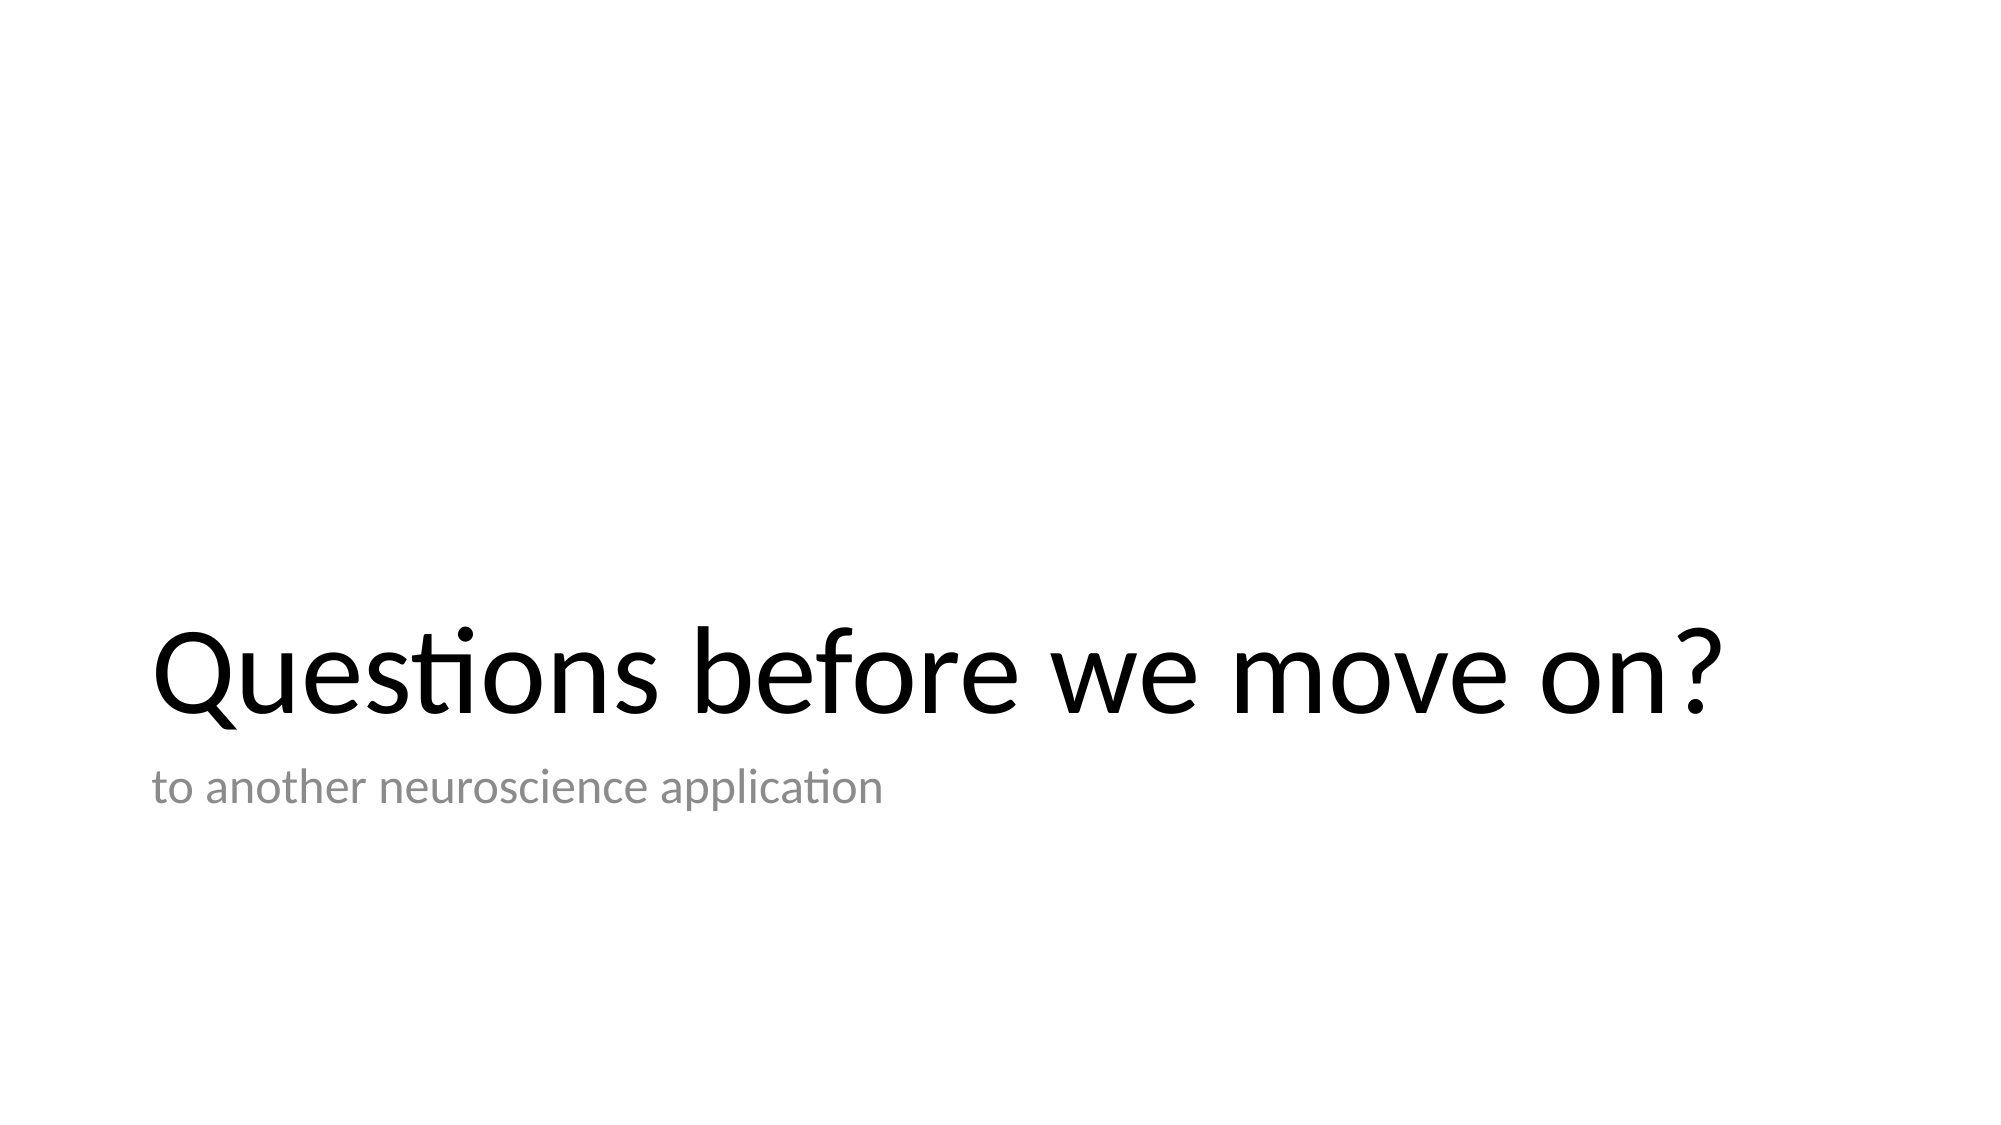

# Questions before we move on?
to another neuroscience application